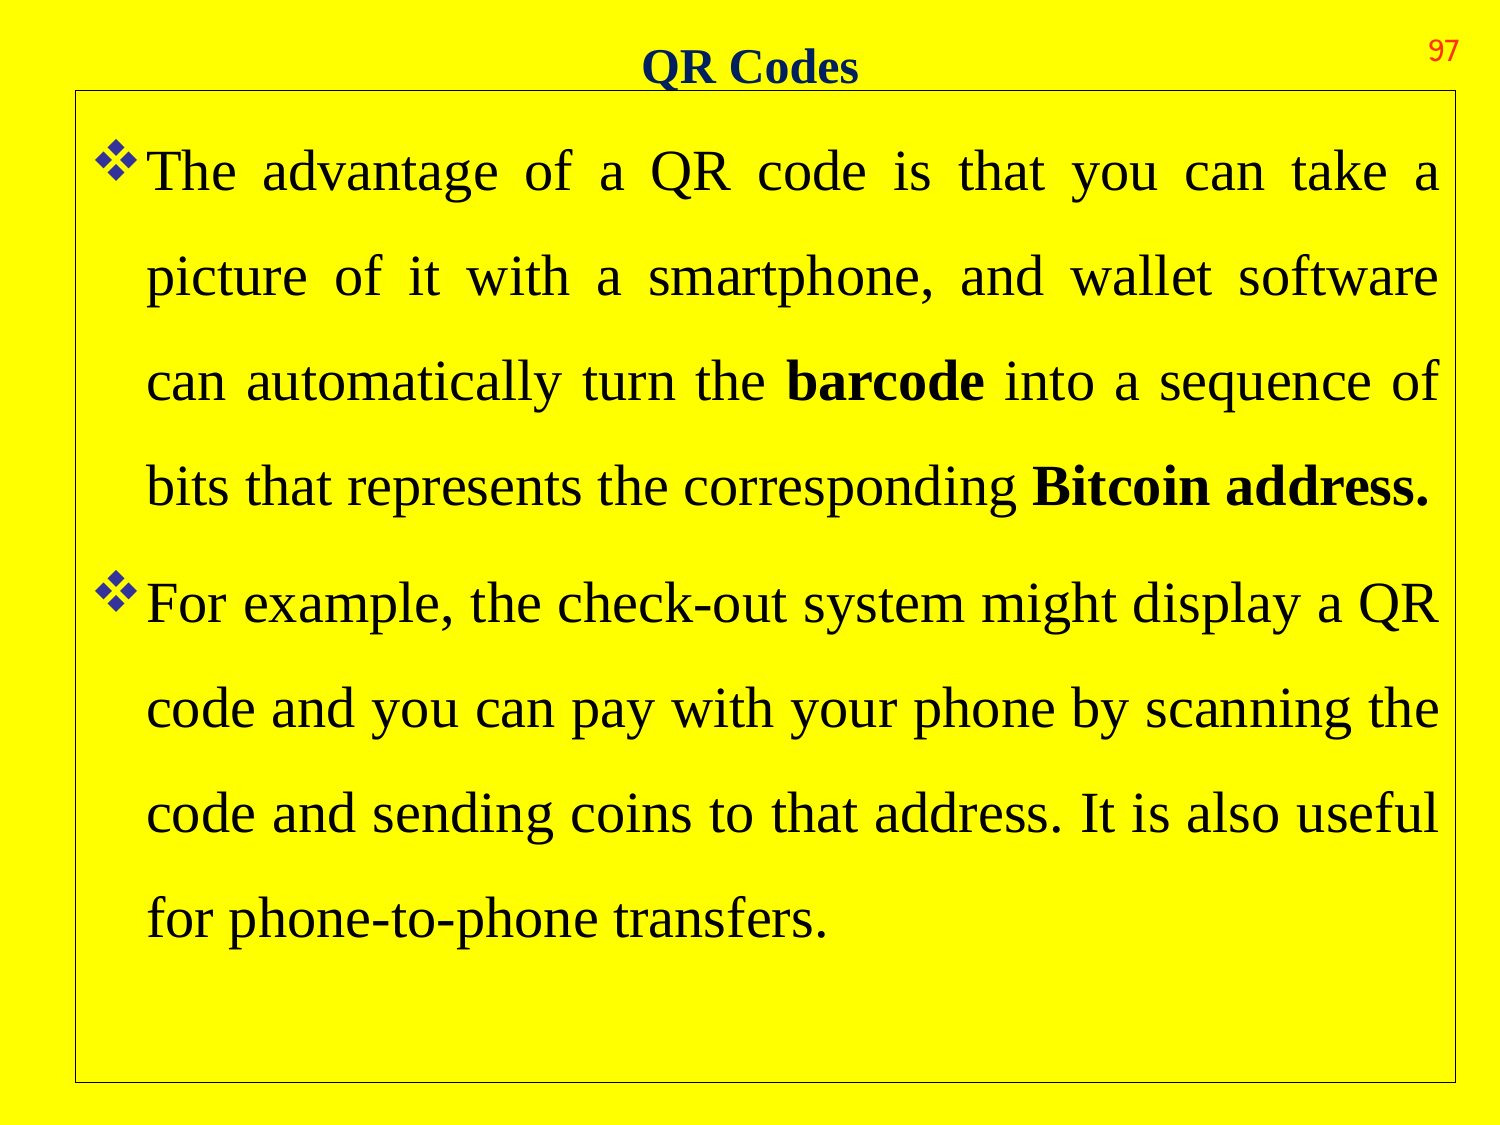

# QR Codes
97
The advantage of a QR code is that you can take a picture of it with a smartphone, and wallet software can automatically turn the barcode into a sequence of bits that represents the corresponding Bitcoin address.
For example, the check-out system might display a QR code and you can pay with your phone by scanning the code and sending coins to that address. It is also useful for phone-to-phone transfers.